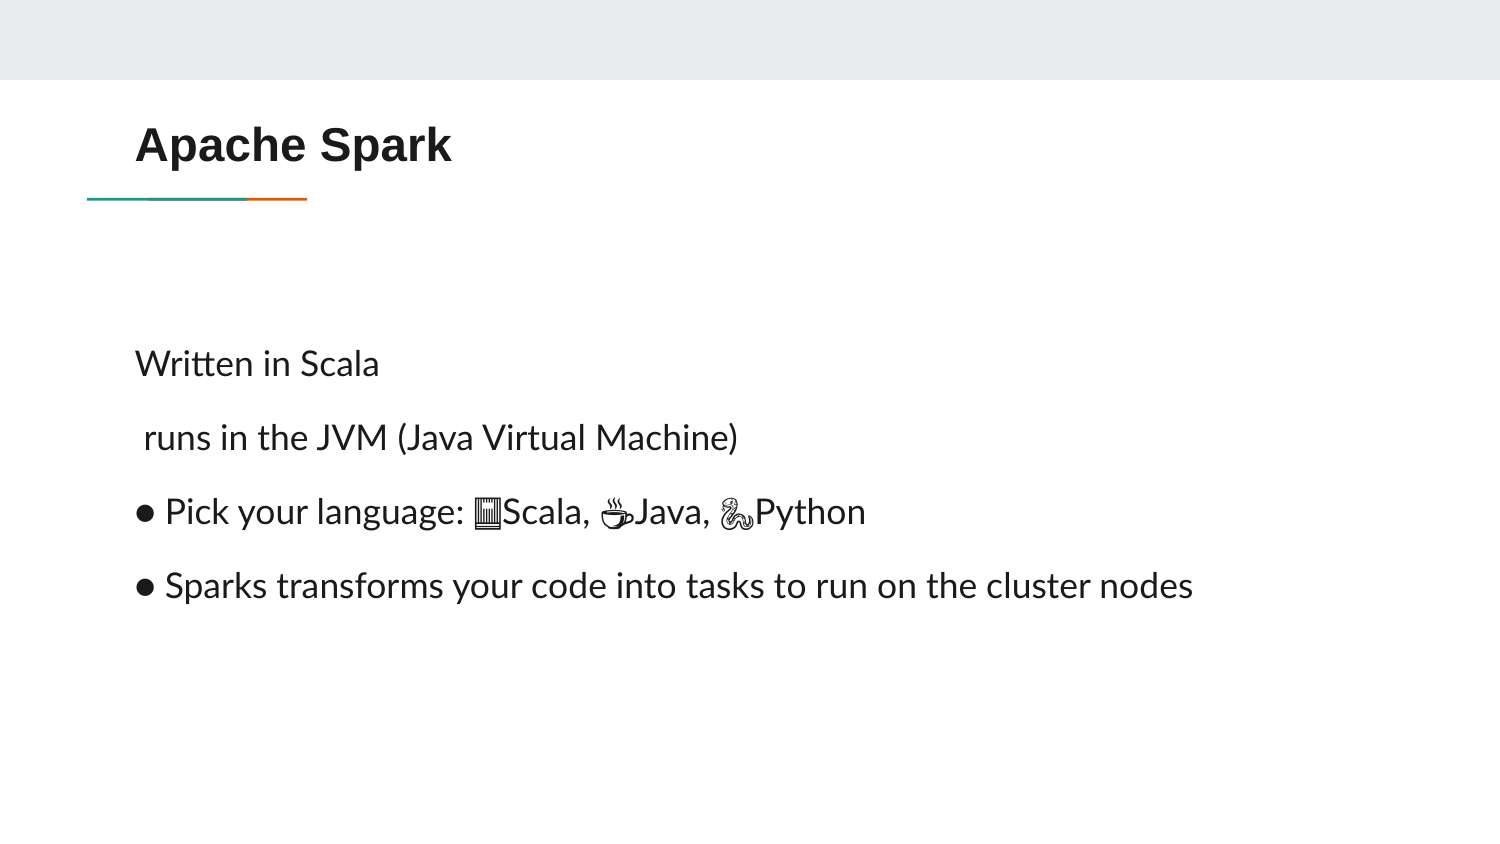

# Apache Spark
Written in Scala
 runs in the JVM (Java Virtual Machine)
● Pick your language: 📕Scala, ☕Java, 🐍Python
● Sparks transforms your code into tasks to run on the cluster nodes